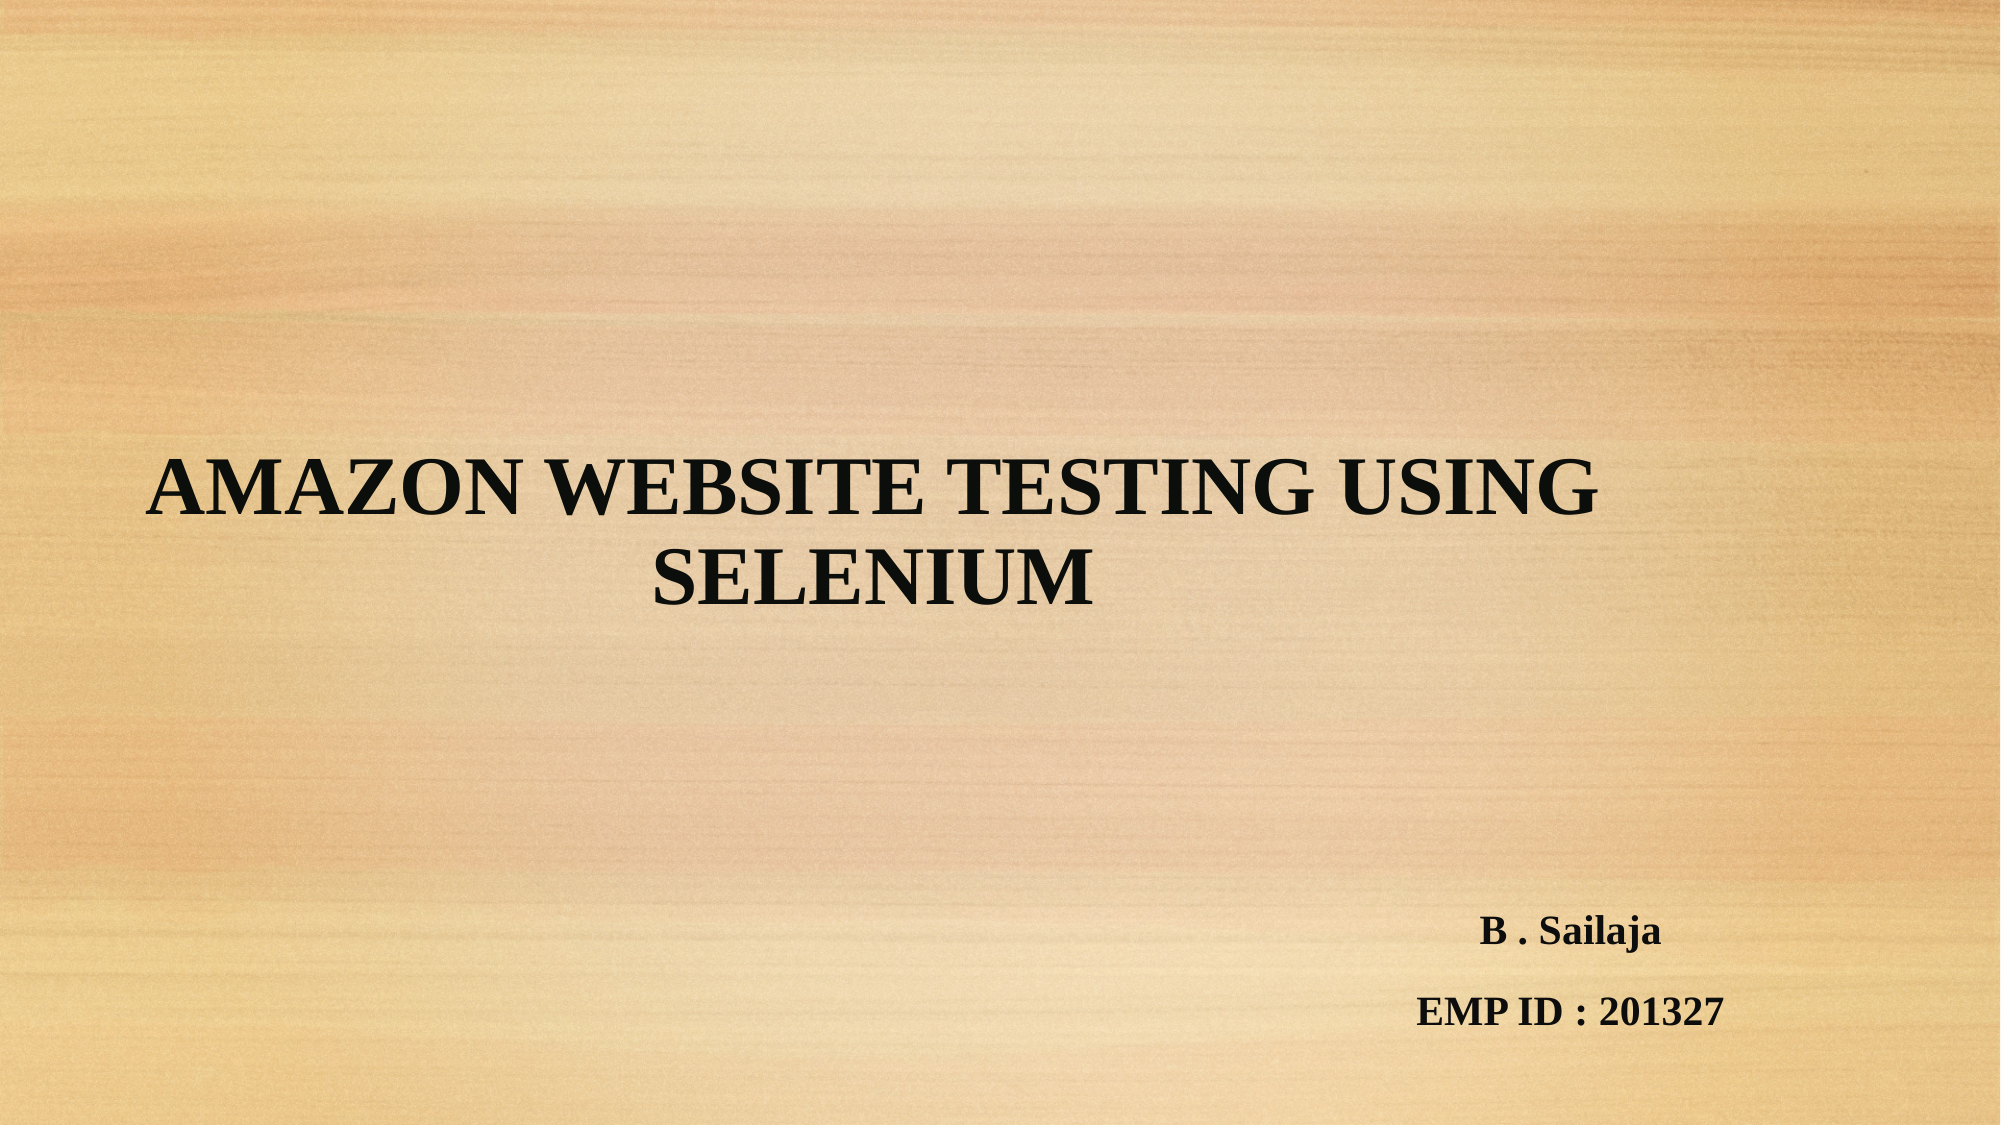

# AMAZON WEBSITE TESTING USING SELENIUM
B . Sailaja
EMP ID : 201327